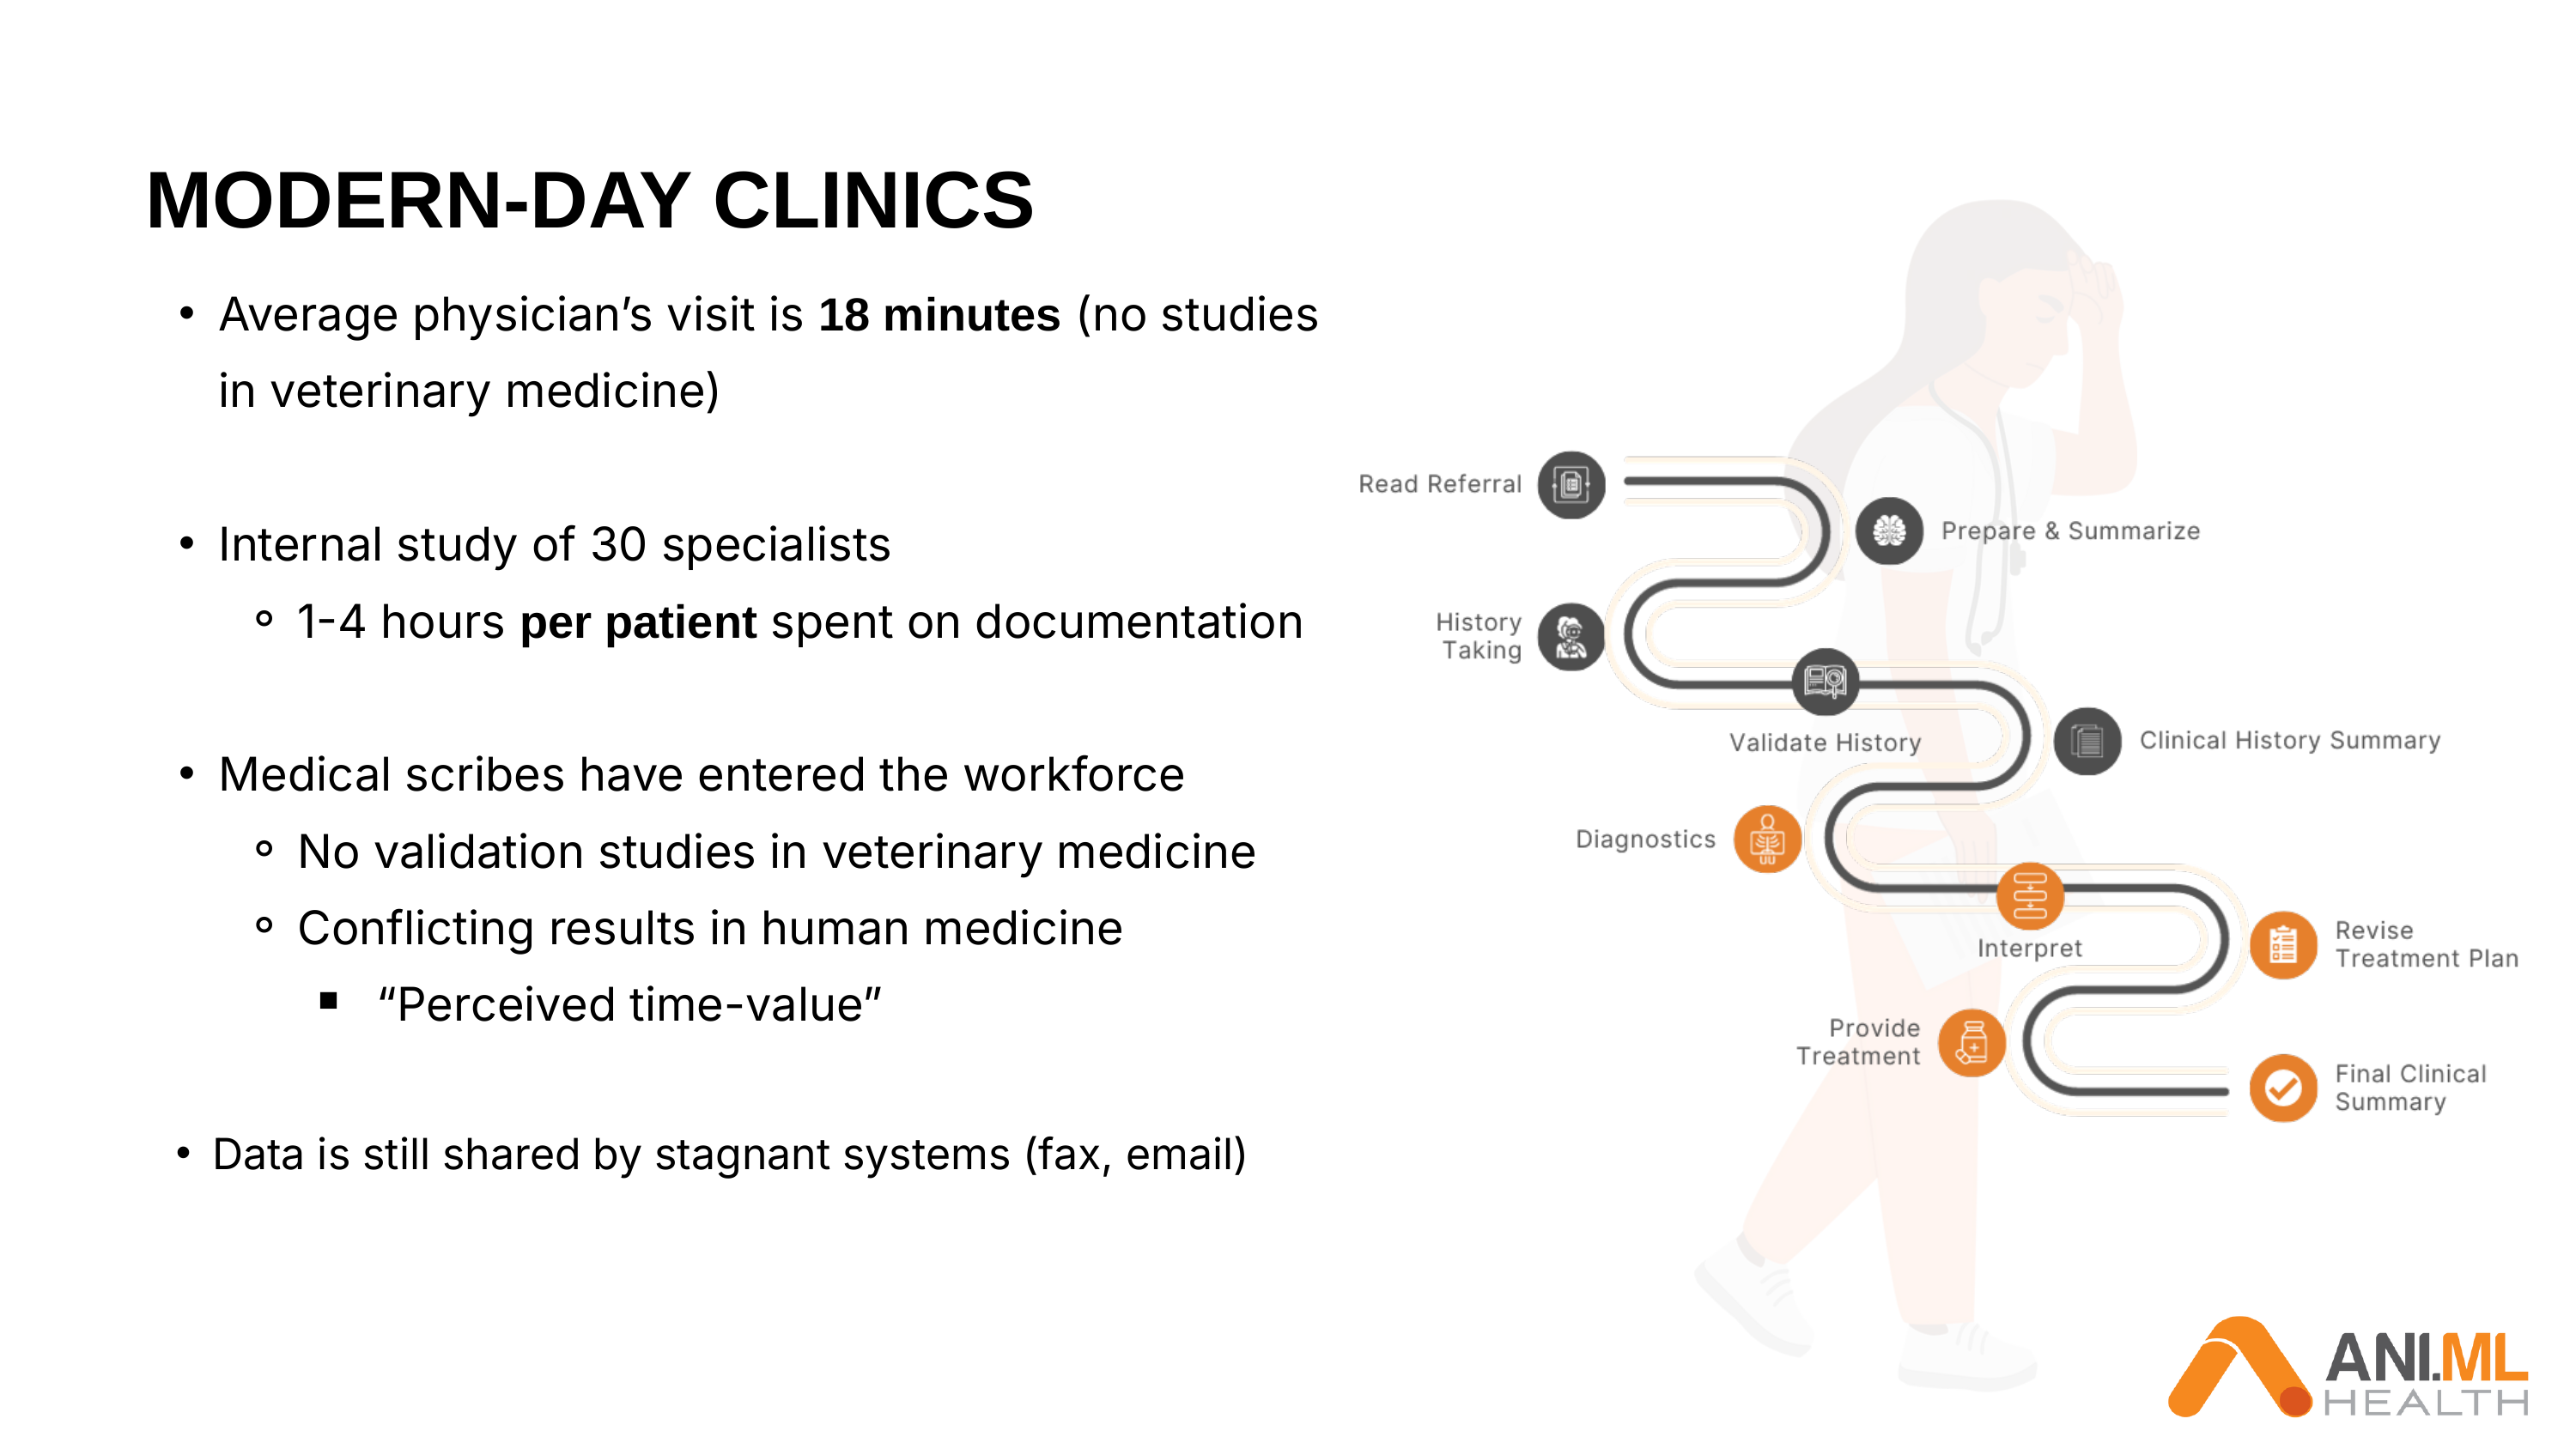

MODERN-DAY CLINICS

Average physician’s visit is 18 minutes (no studies in veterinary medicine)

Internal study of 30 specialists
1-4 hours per patient spent on documentation

Medical scribes have entered the workforce
No validation studies in veterinary medicine
Conflicting results in human medicine
“Perceived time-value”

Data is still shared by stagnant systems (fax, email)